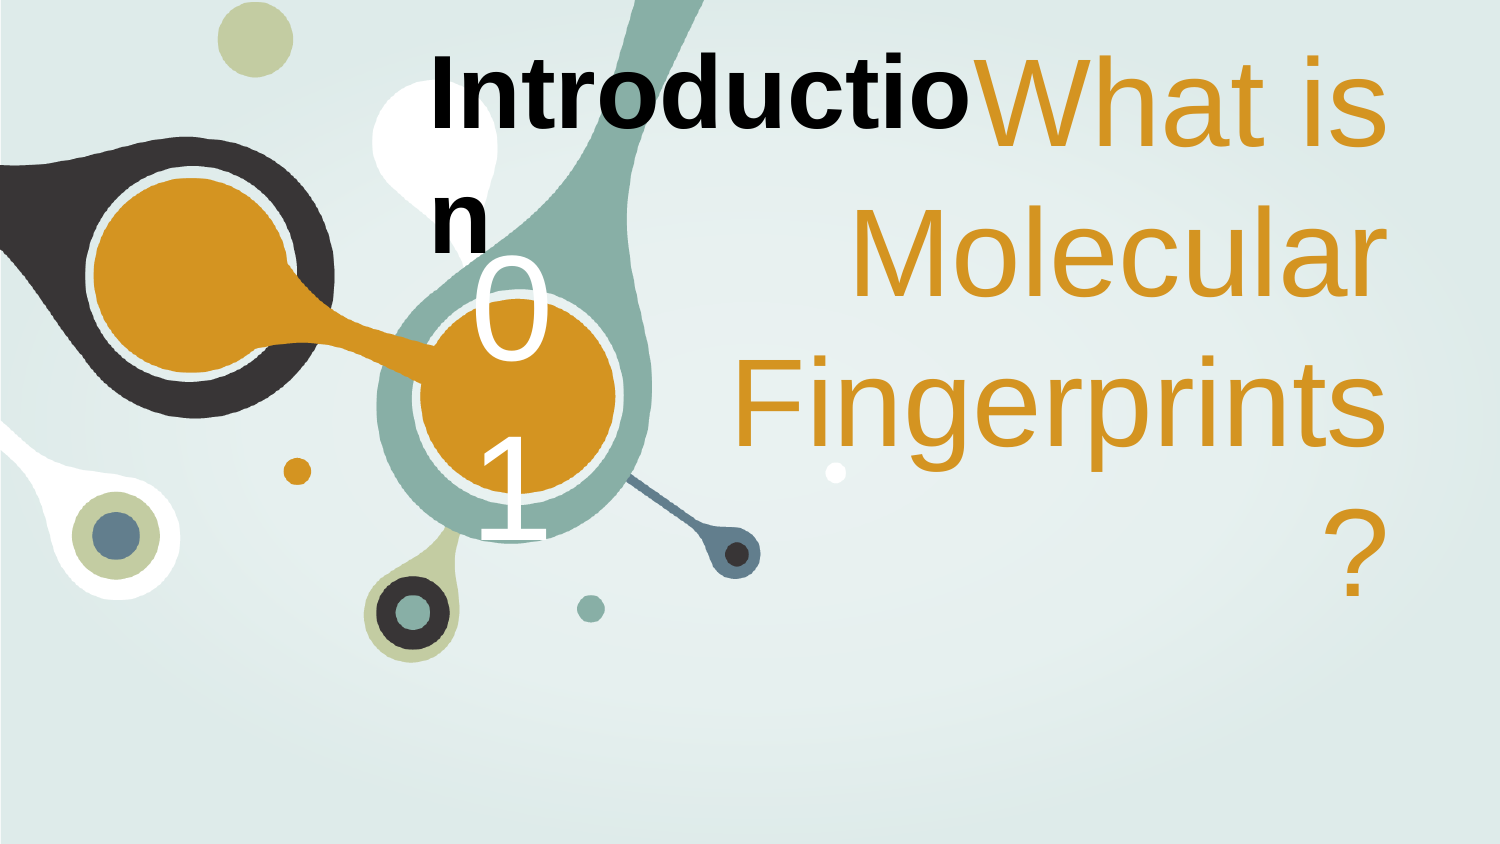

Introduction
01
# What is Molecular Fingerprints?